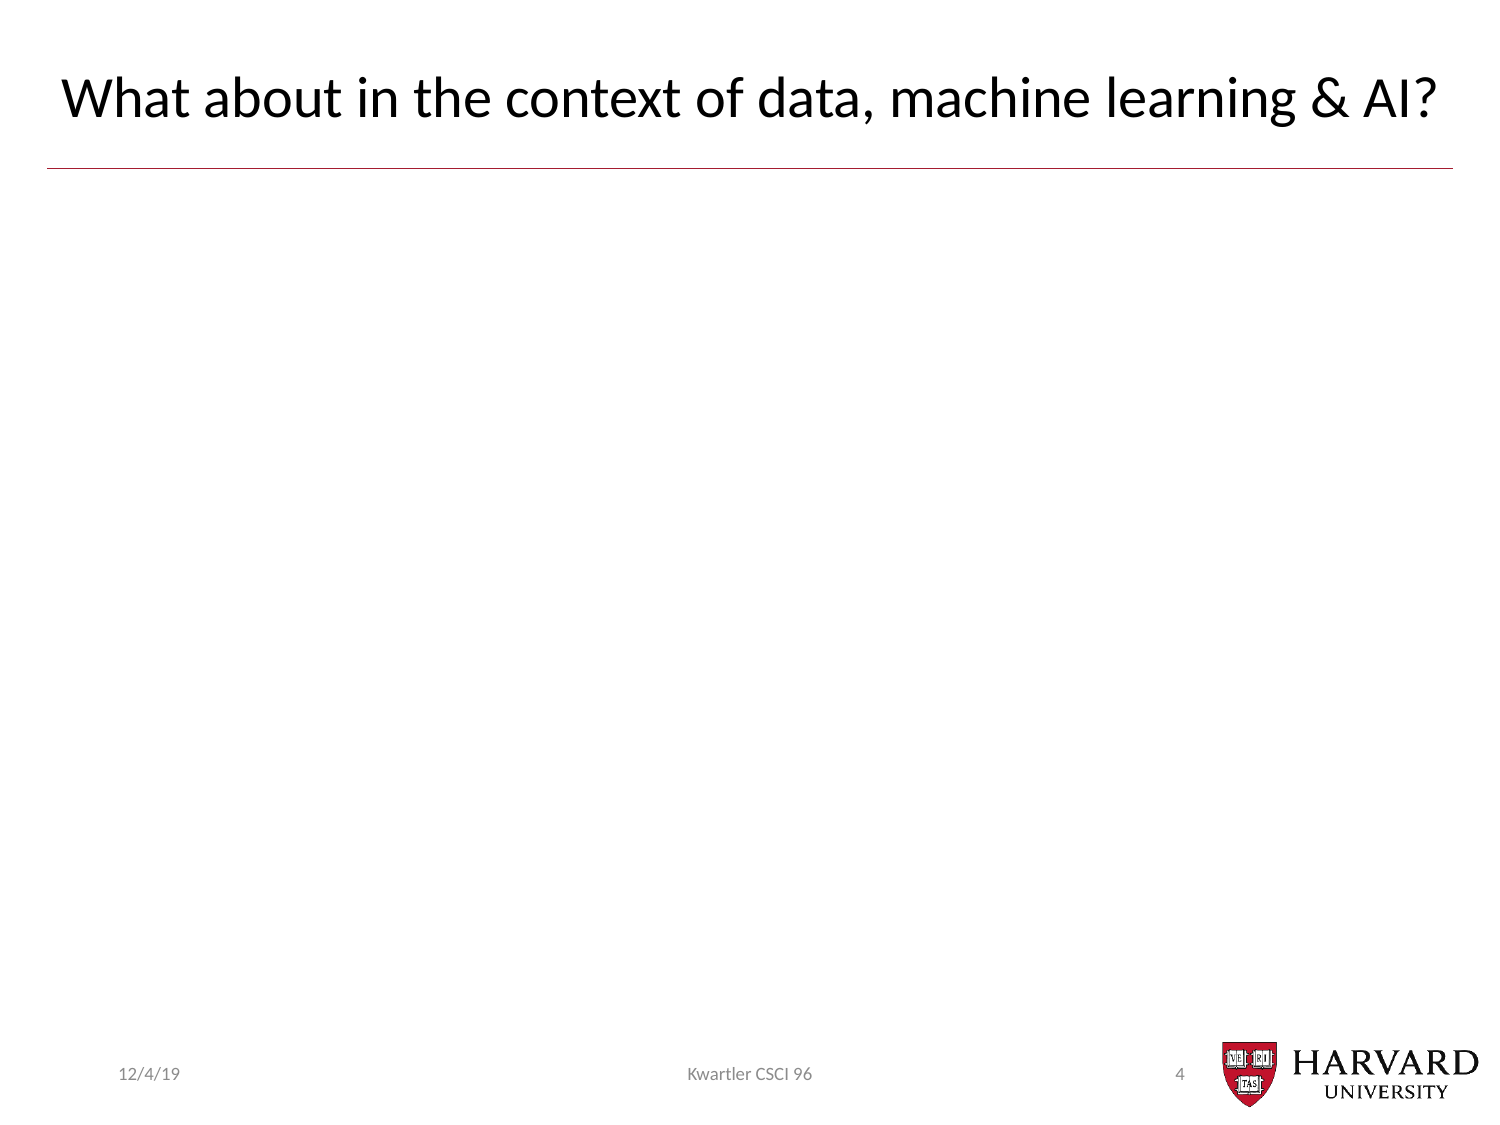

# What about in the context of data, machine learning & AI?
12/4/19
Kwartler CSCI 96
4